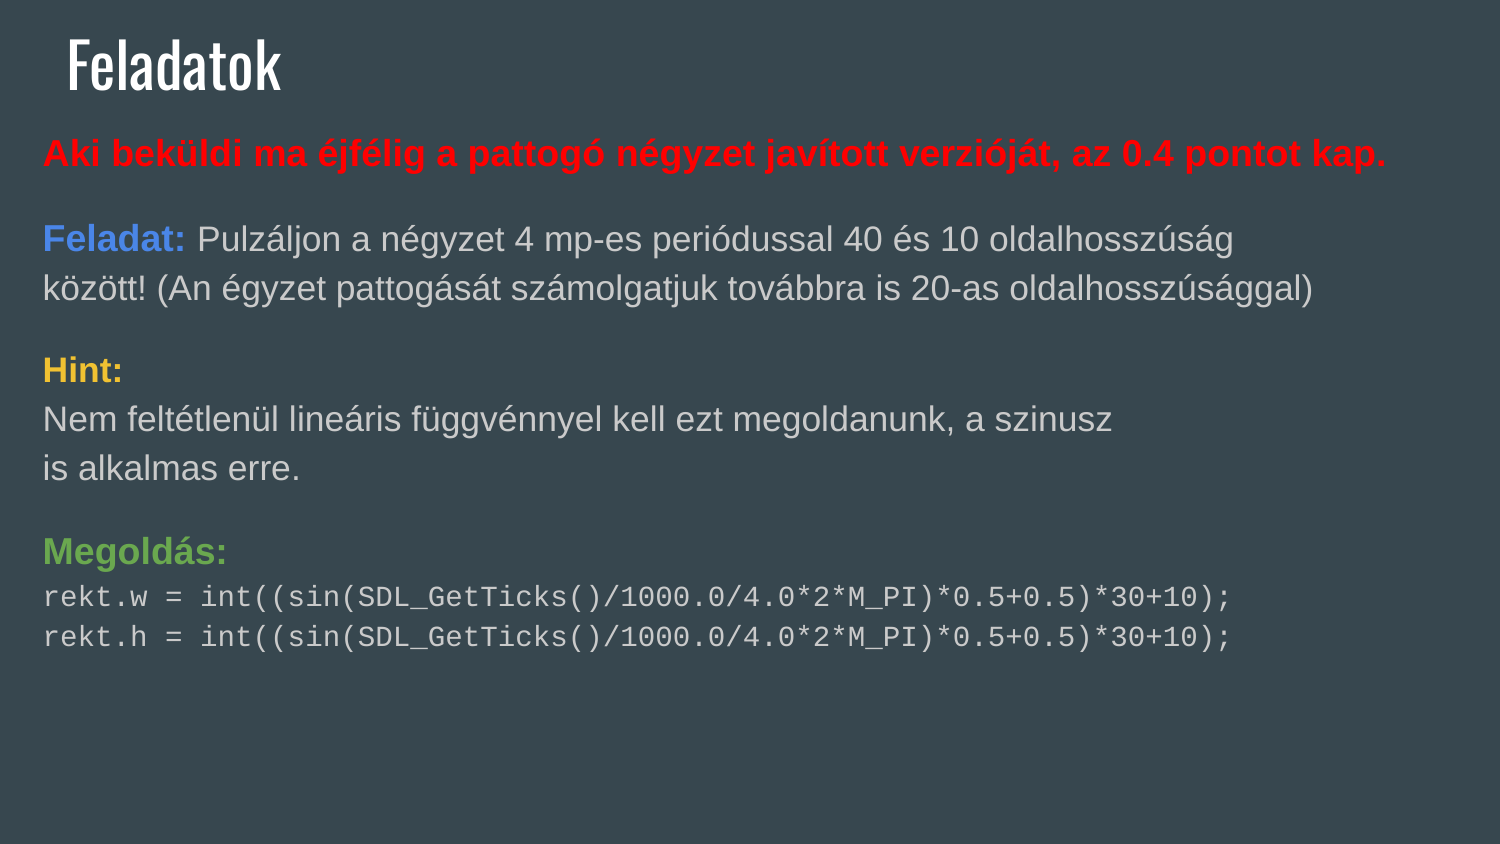

# Feladatok
Aki beküldi ma éjfélig a pattogó négyzet javított verzióját, az 0.4 pontot kap.
Feladat: Pulzáljon a négyzet 4 mp-es periódussal 40 és 10 oldalhosszúság
között! (An égyzet pattogását számolgatjuk továbbra is 20-as oldalhosszúsággal)
Hint:
Nem feltétlenül lineáris függvénnyel kell ezt megoldanunk, a szinusz
is alkalmas erre.
Megoldás:
rekt.w = int((sin(SDL_GetTicks()/1000.0/4.0*2*M_PI)*0.5+0.5)*30+10);
rekt.h = int((sin(SDL_GetTicks()/1000.0/4.0*2*M_PI)*0.5+0.5)*30+10);